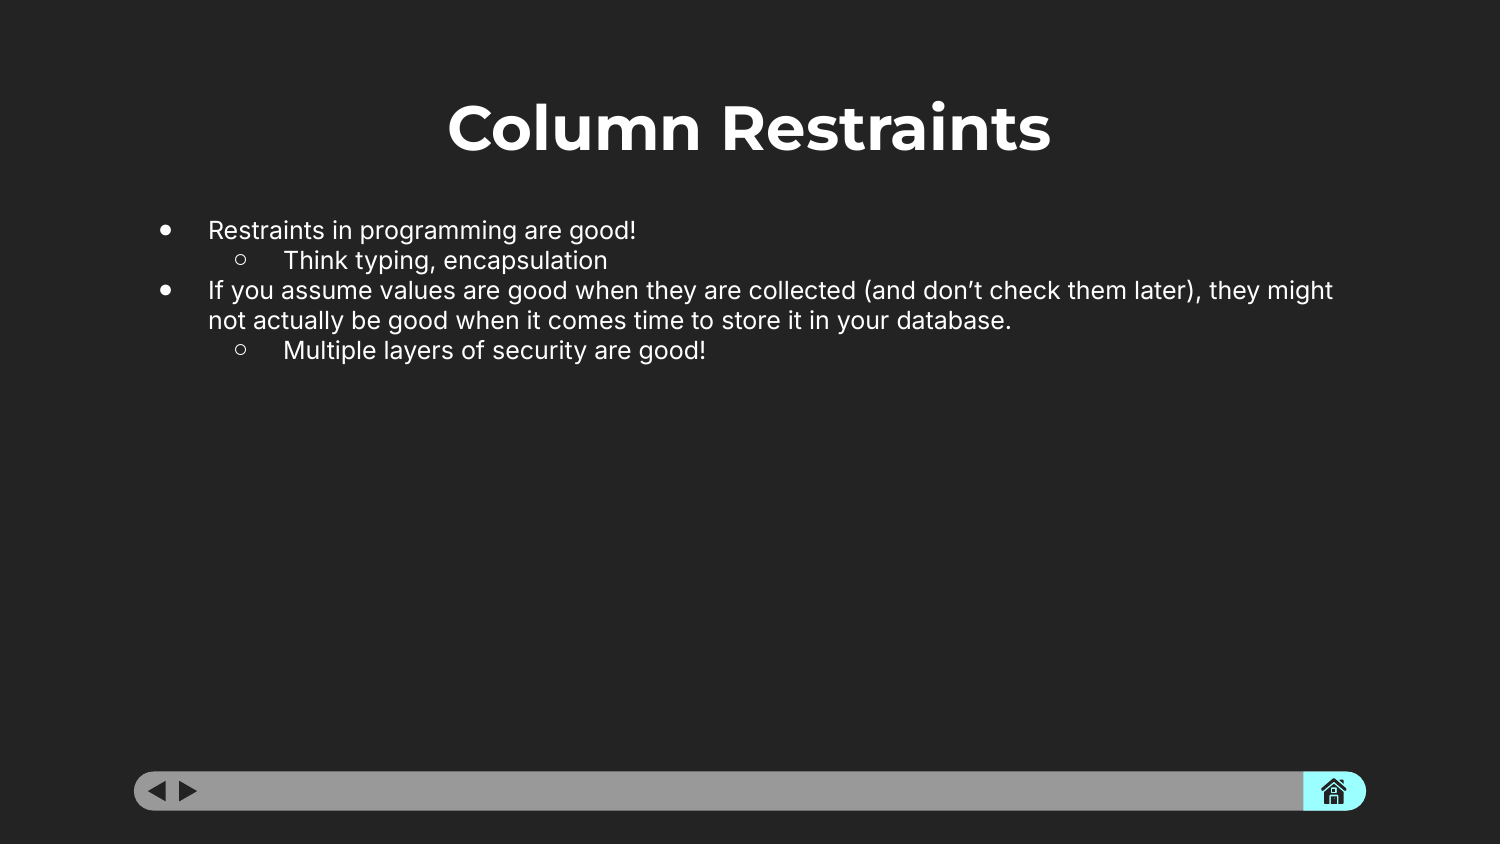

# Column Restraints
Restraints in programming are good!
Think typing, encapsulation
If you assume values are good when they are collected (and don’t check them later), they might not actually be good when it comes time to store it in your database.
Multiple layers of security are good!